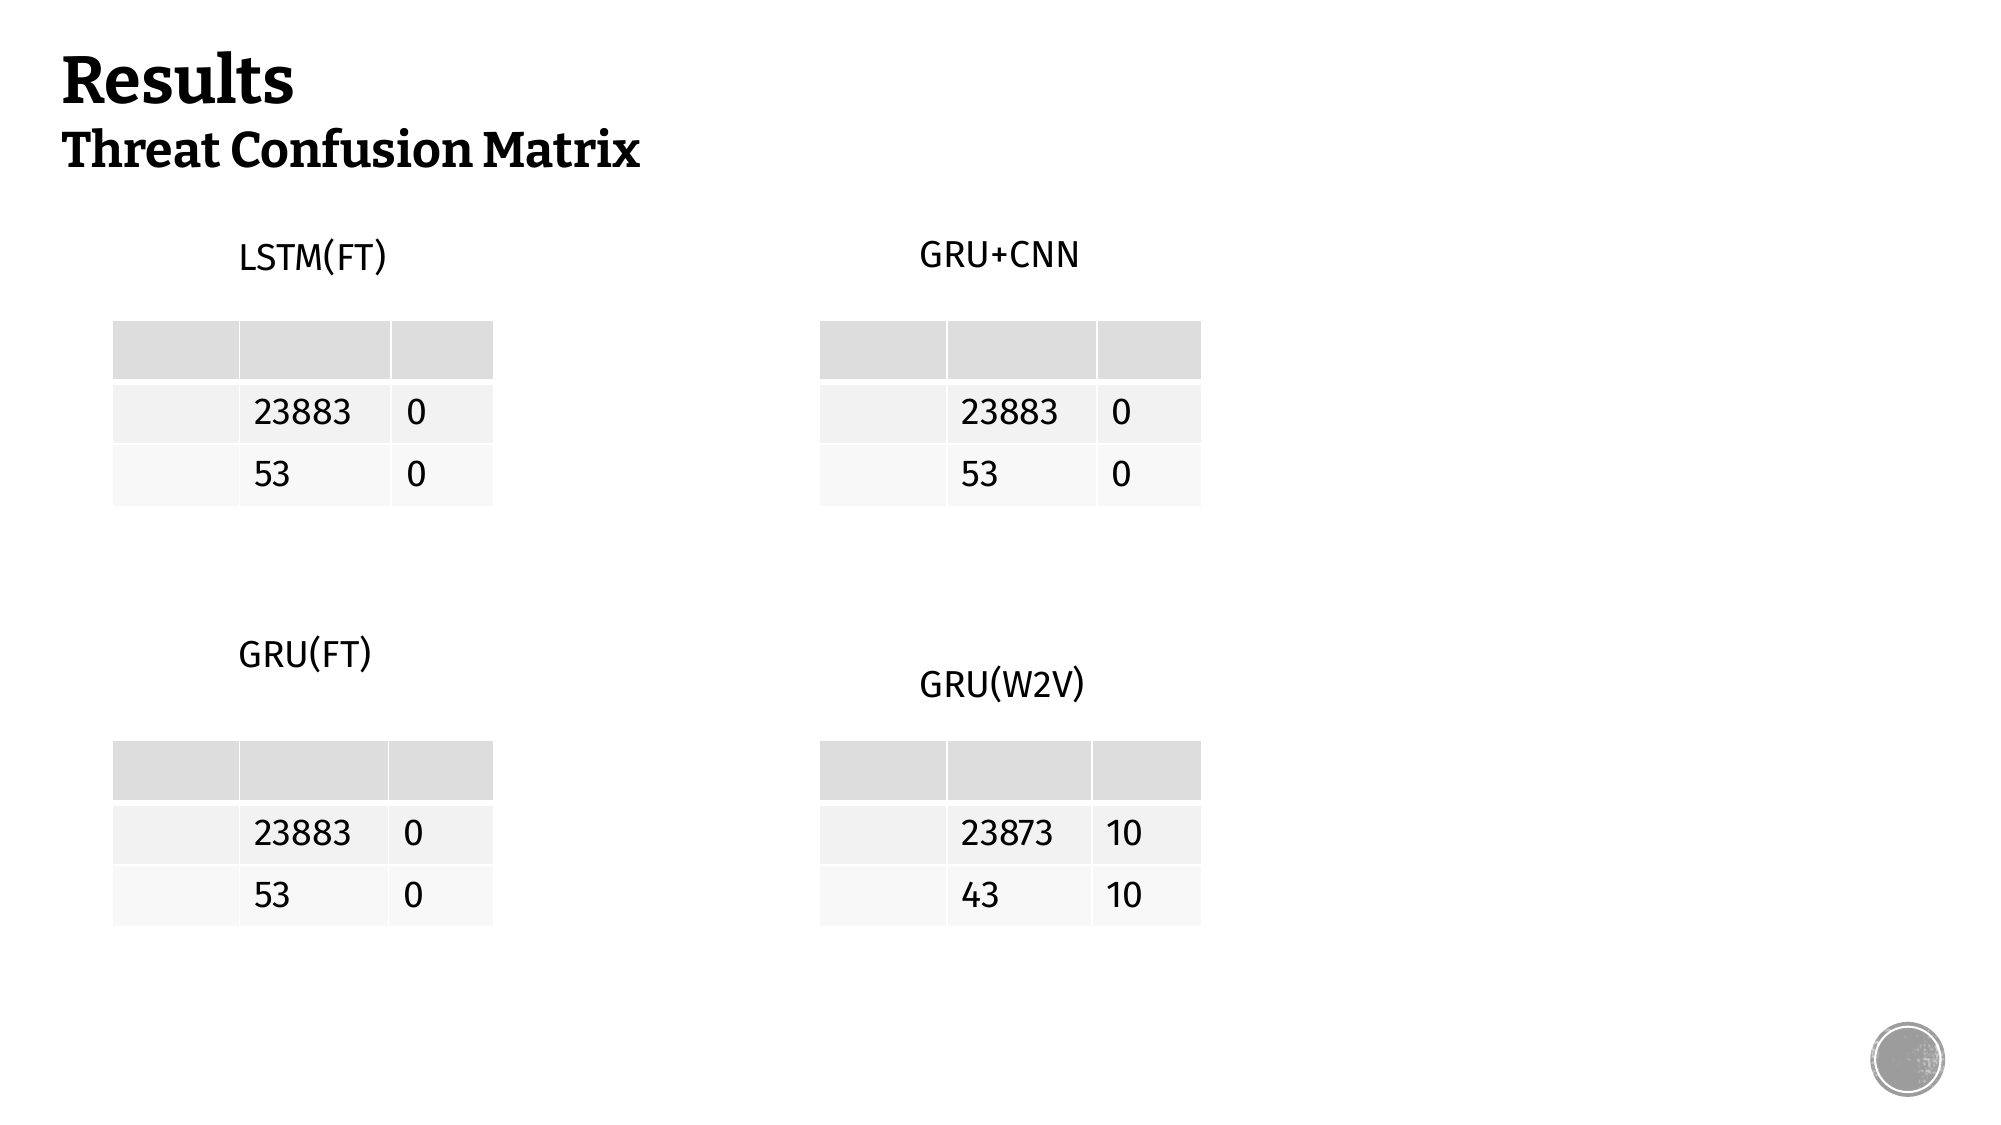

Results
Threat Confusion Matrix
GRU+CNN
LSTM(FT)
|  |  |  |
| --- | --- | --- |
|  | 23883 | 0 |
|  | 53 | 0 |
|  |  |  |
| --- | --- | --- |
|  | 23883 | 0 |
|  | 53 | 0 |
GRU(FT)
GRU(W2V)
|  |  |  |
| --- | --- | --- |
|  | 23883 | 0 |
|  | 53 | 0 |
|  |  |  |
| --- | --- | --- |
|  | 23873 | 10 |
|  | 43 | 10 |